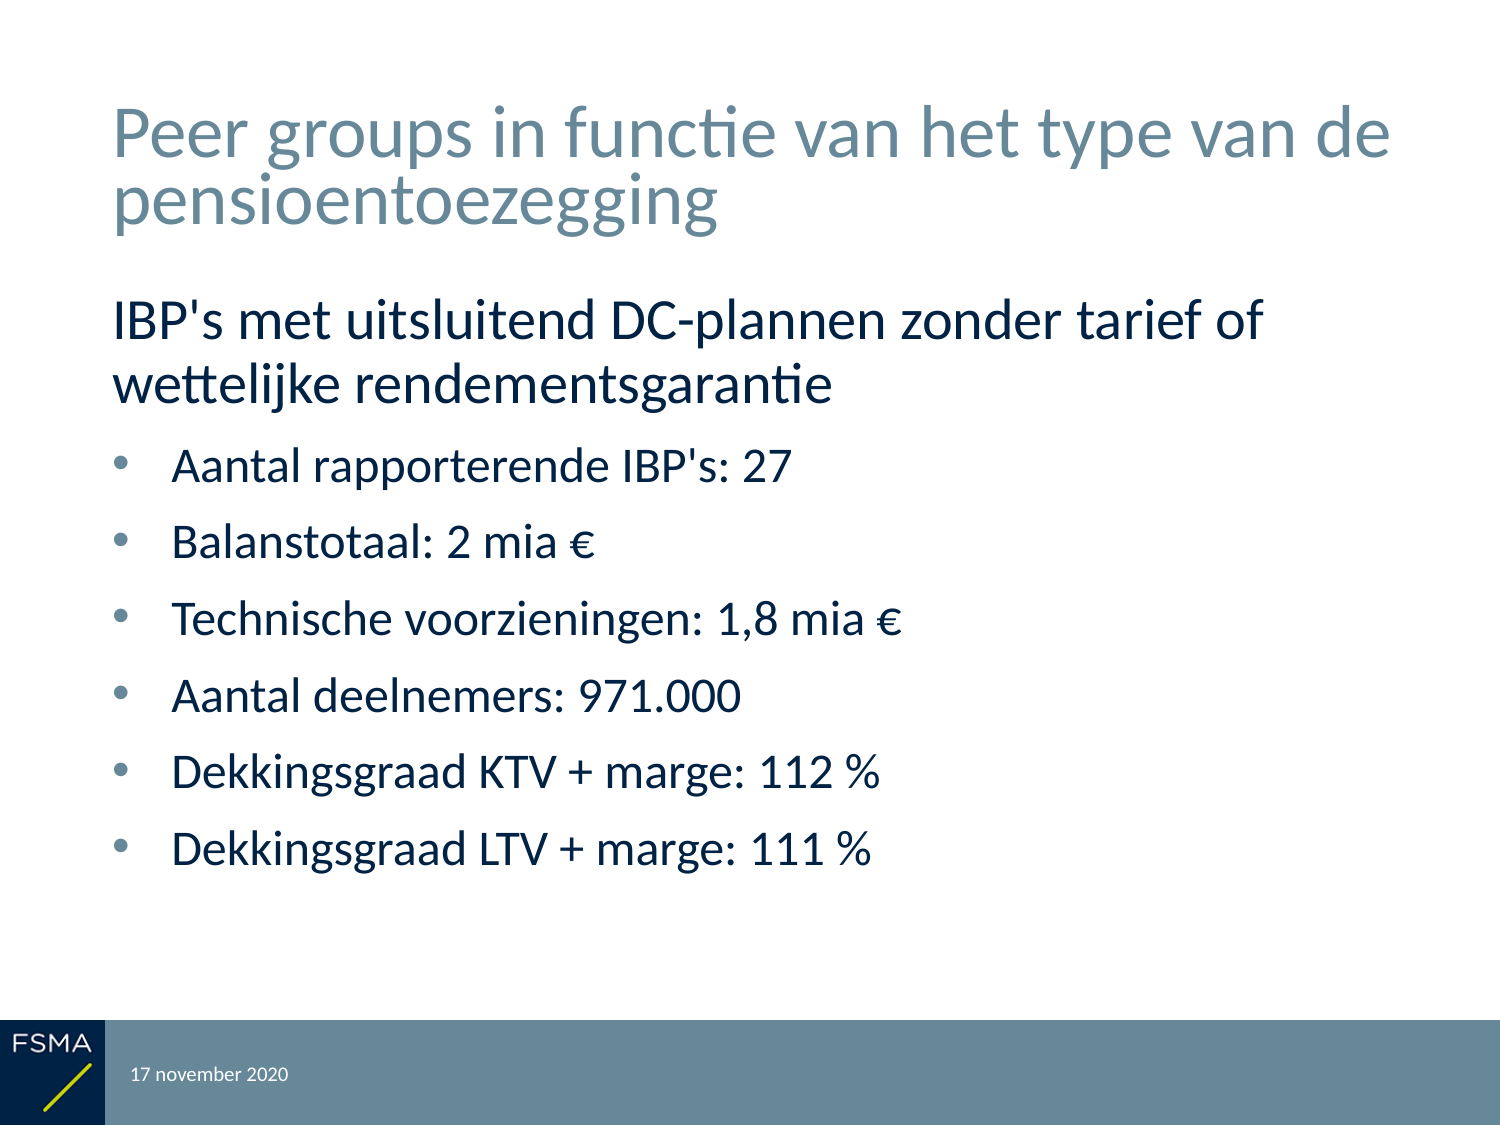

# Peer groups in functie van het type van de pensioentoezegging
IBP's met uitsluitend DC-plannen zonder tarief of wettelijke rendementsgarantie
Aantal rapporterende IBP's: 27
Balanstotaal: 2 mia €
Technische voorzieningen: 1,8 mia €
Aantal deelnemers: 971.000
Dekkingsgraad KTV + marge: 112 %
Dekkingsgraad LTV + marge: 111 %
17 november 2020
Rapportering over het boekjaar 2019
33